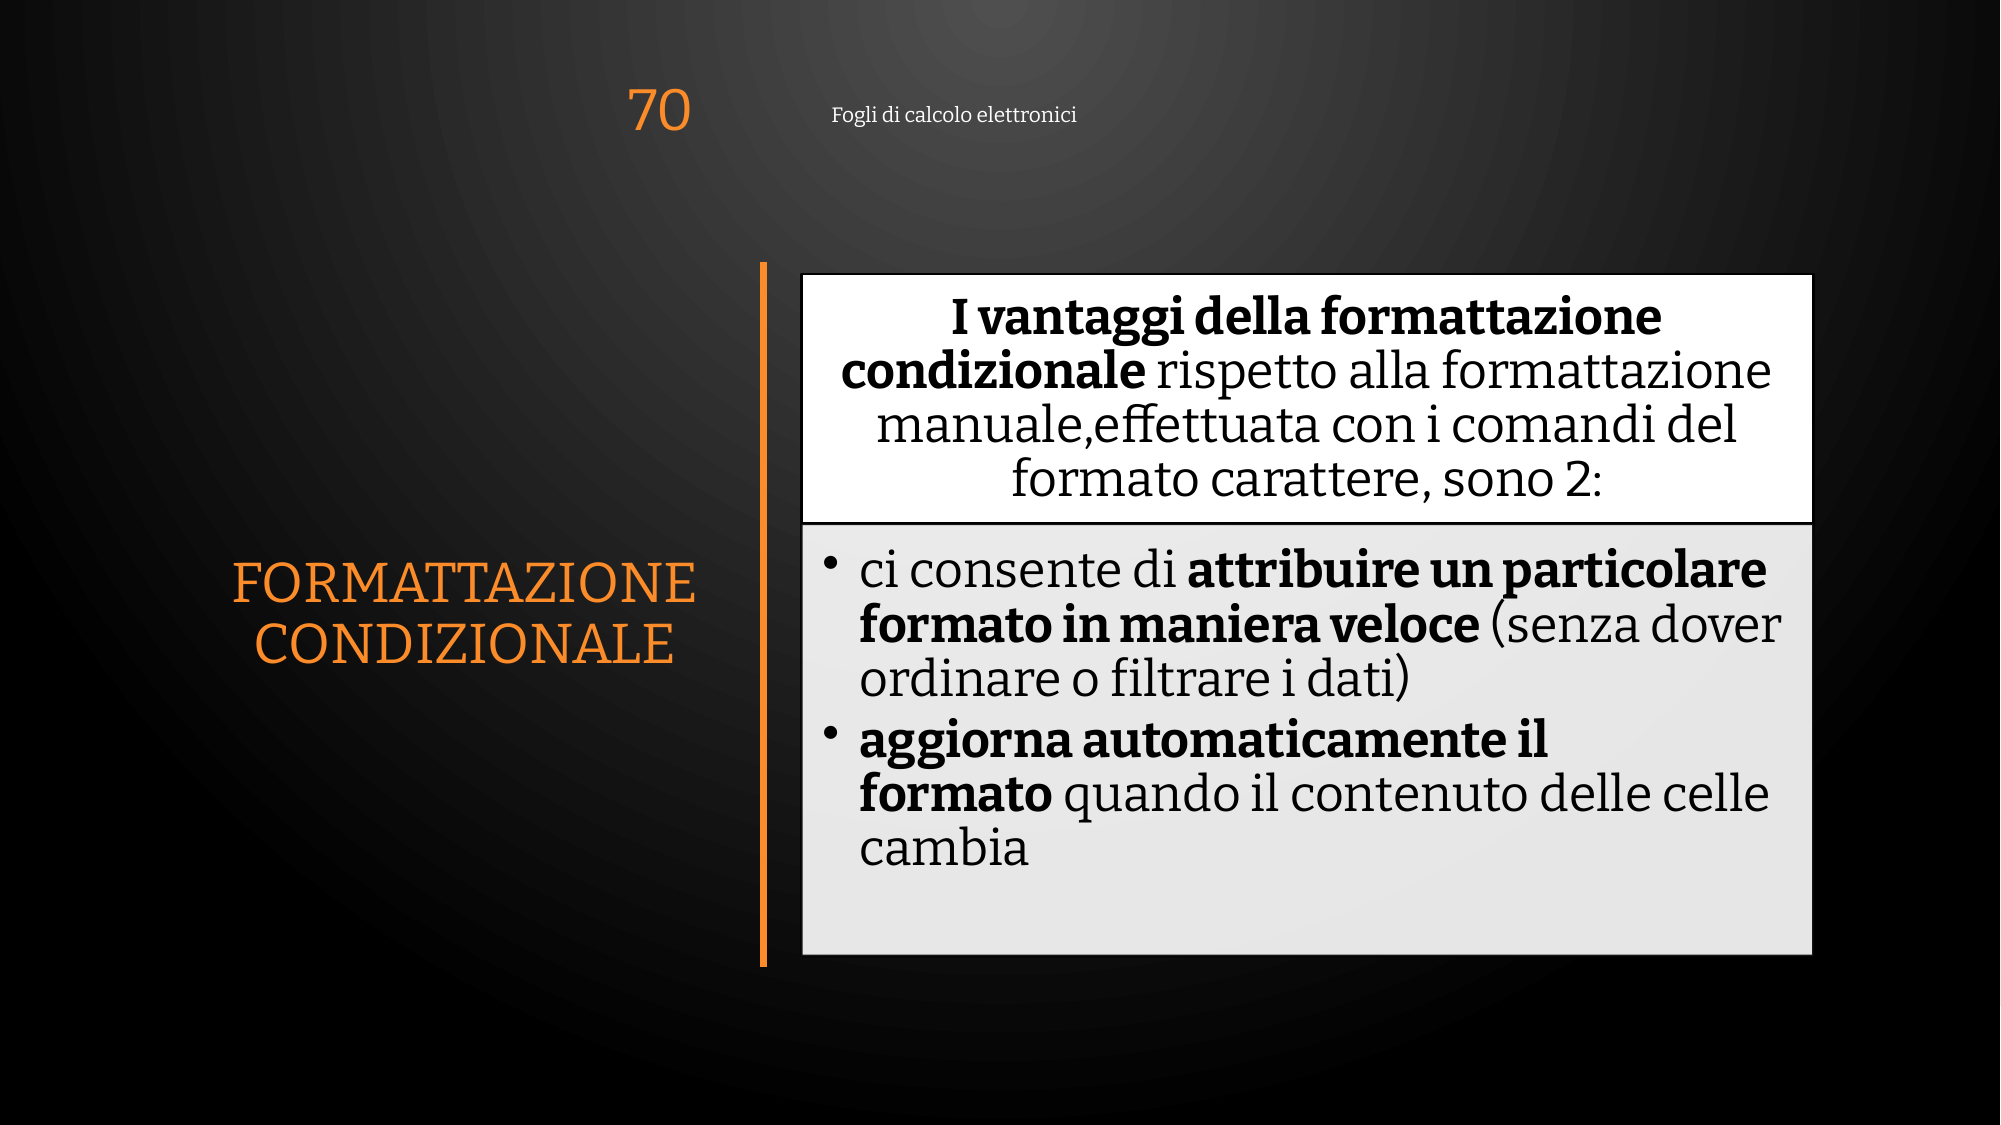

70
Fogli di calcolo elettronici
# Formattazione condizionale
I vantaggi della formattazione condizionale rispetto alla formattazione manuale,effettuata con i comandi del formato carattere, sono 2:
ci consente di attribuire un particolare formato in maniera veloce (senza dover ordinare o filtrare i dati)
aggiorna automaticamente il formato quando il contenuto delle celle cambia